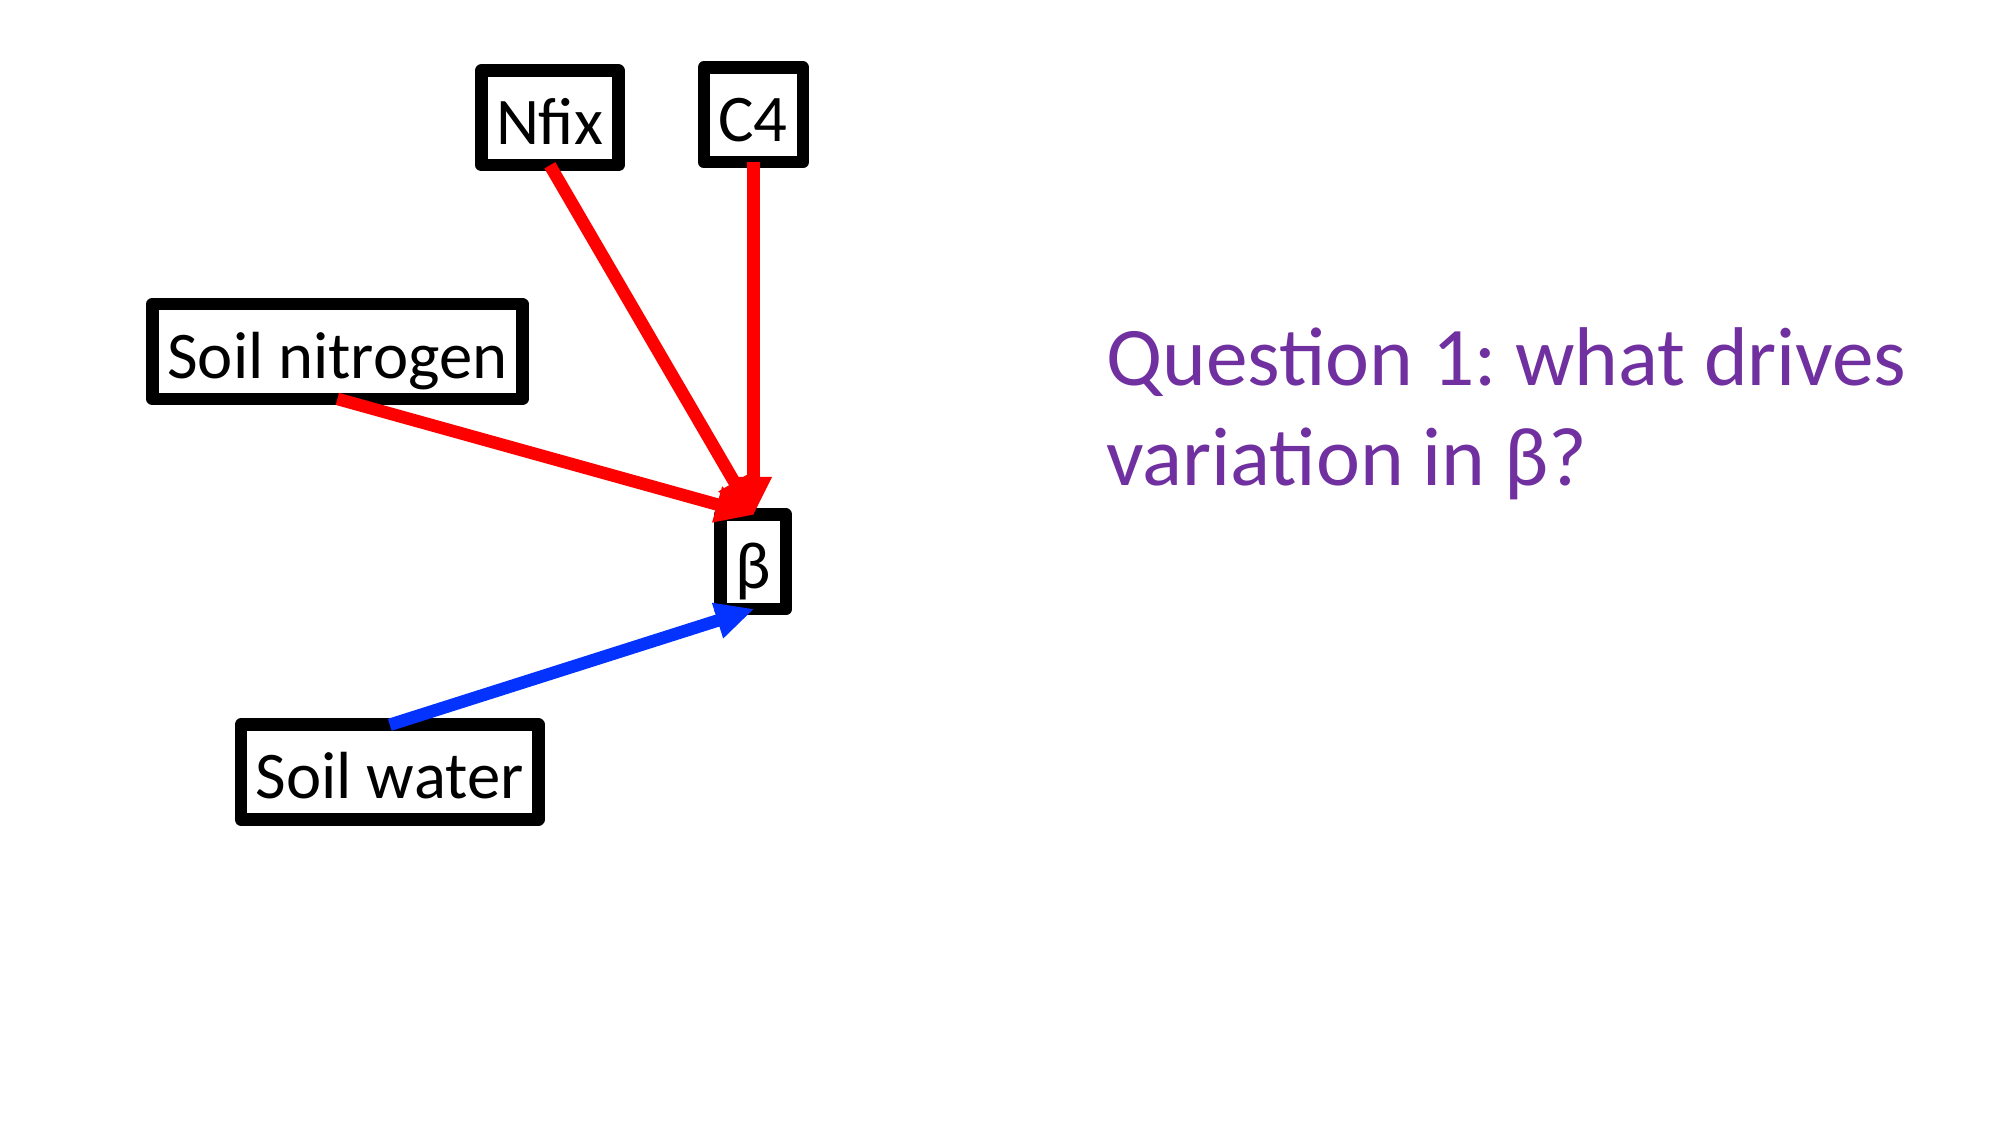

C4
Nfix
Question 1: what drives variation in β?
Soil nitrogen
β
Soil water